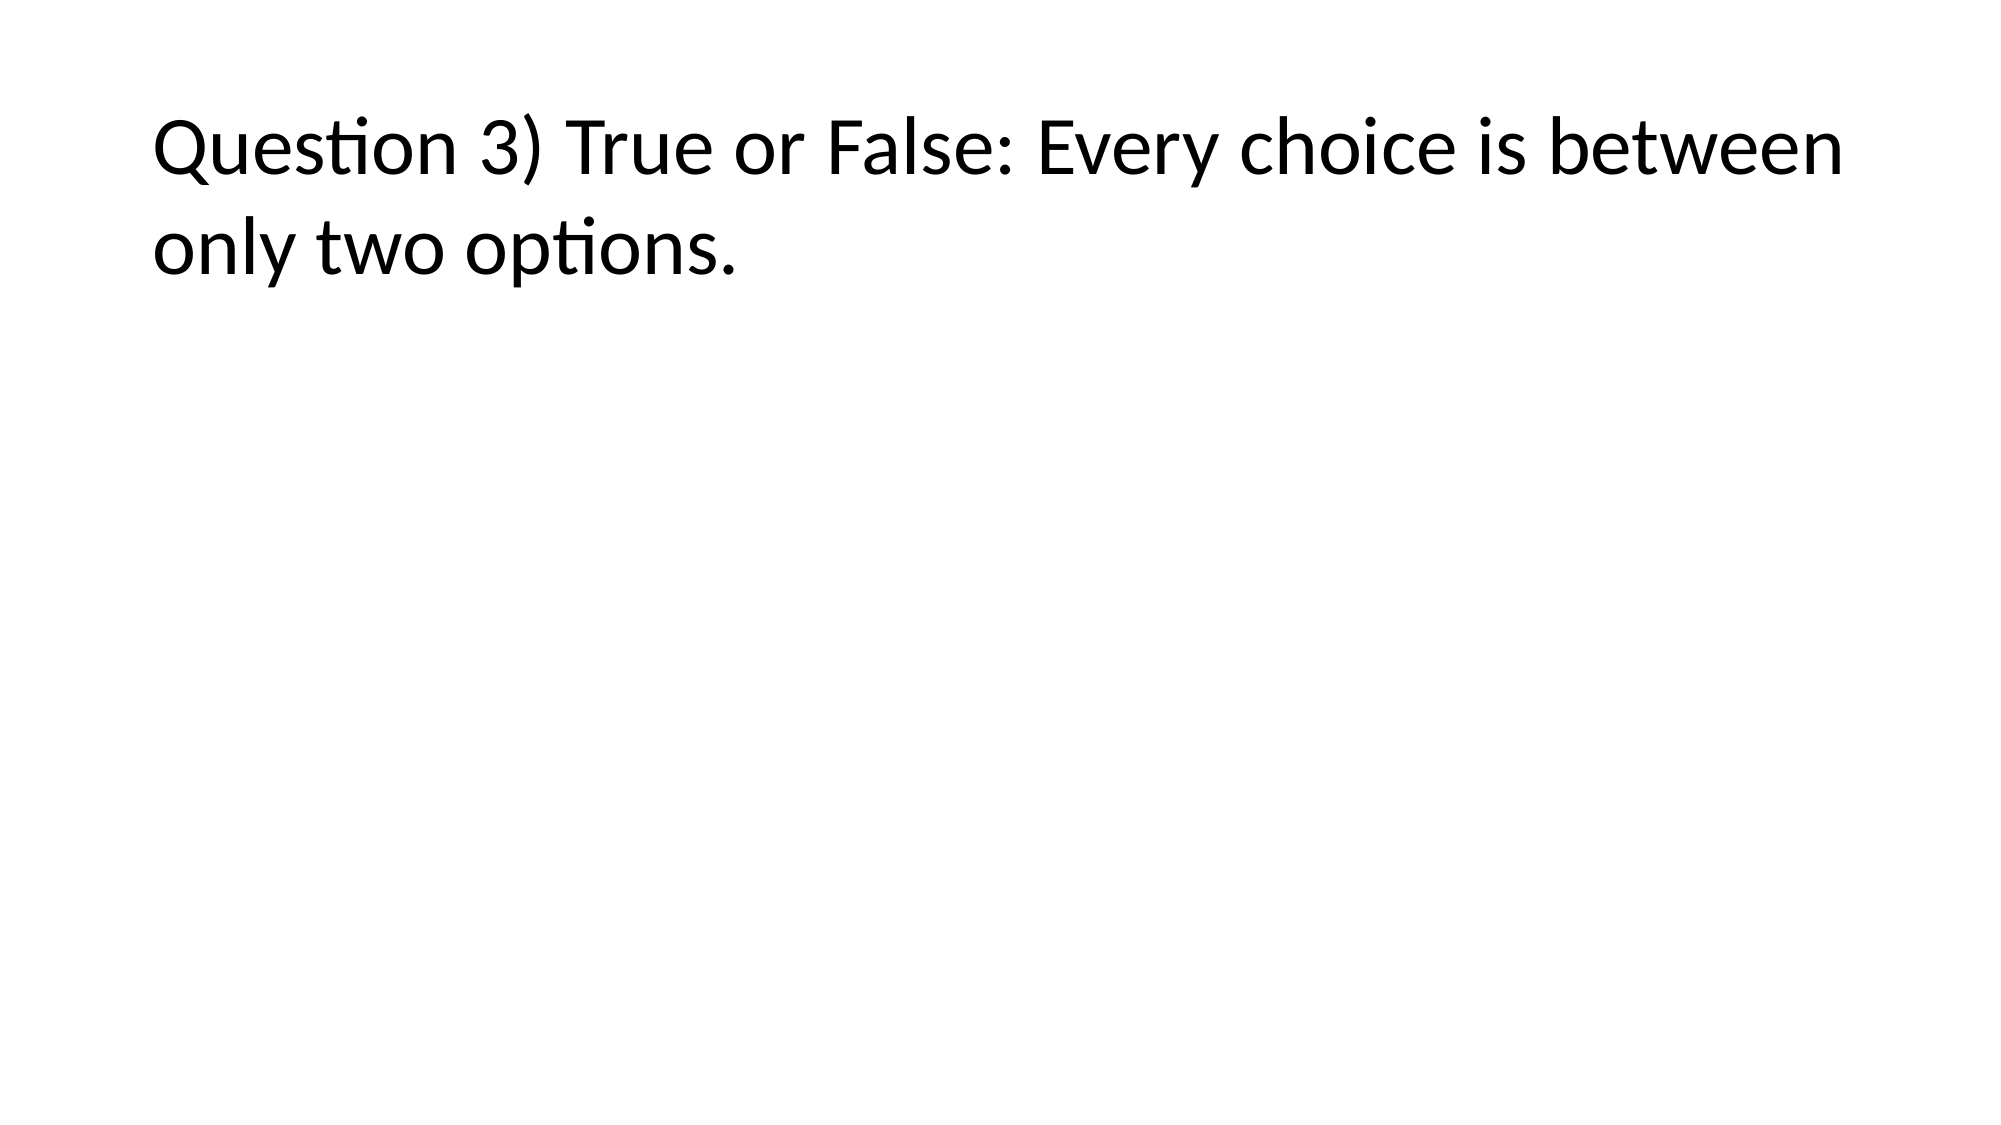

Question 3) True or False: Every choice is between only two options.